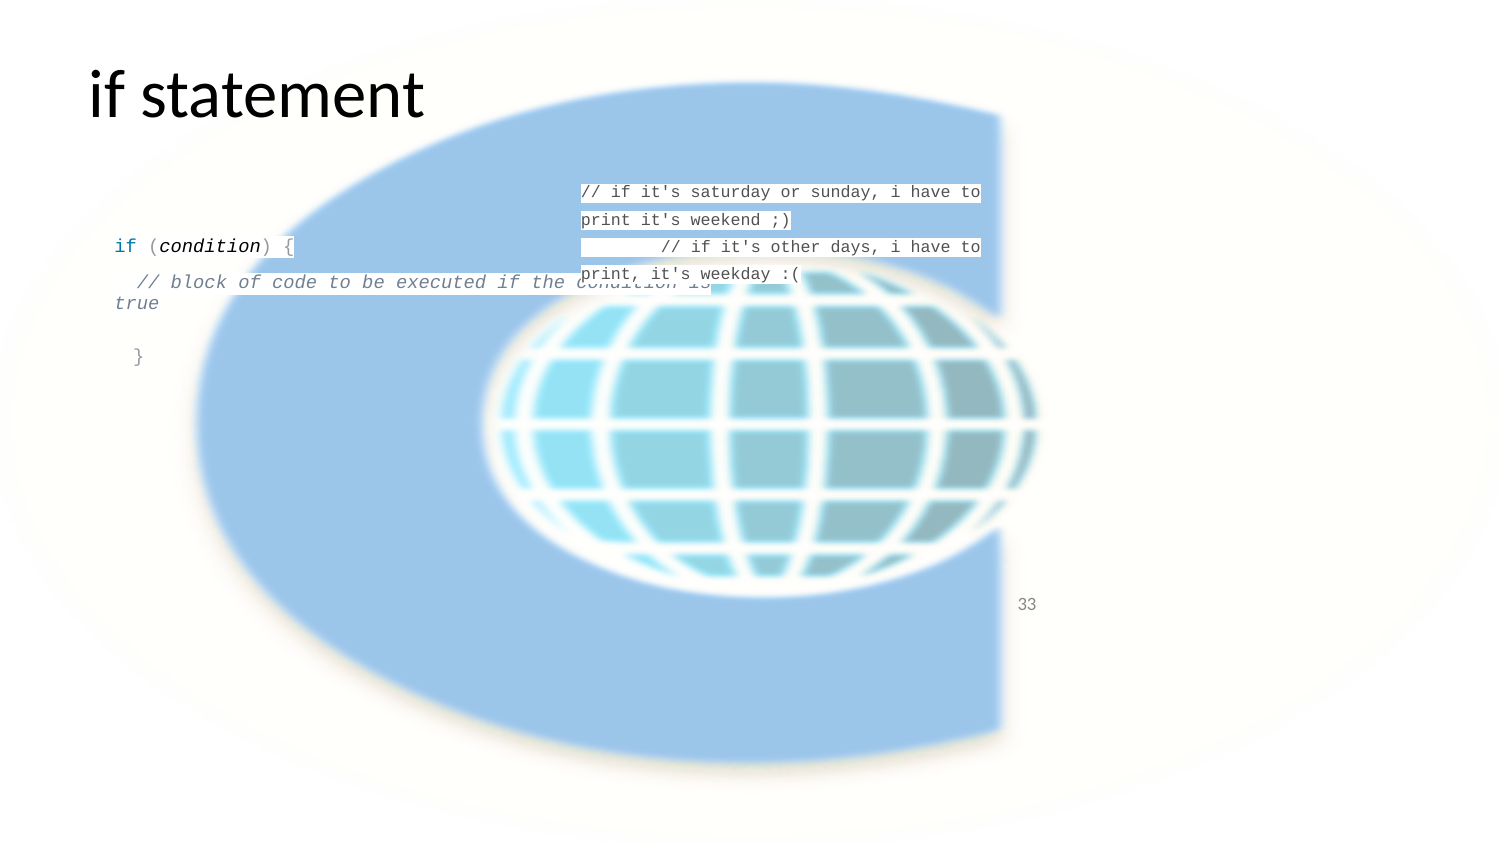

# if statement
// if it's saturday or sunday, i have to print it's weekend ;)
        // if it's other days, i have to print, it's weekday :(

if (condition) {
  // block of code to be executed if the condition is true
}

33